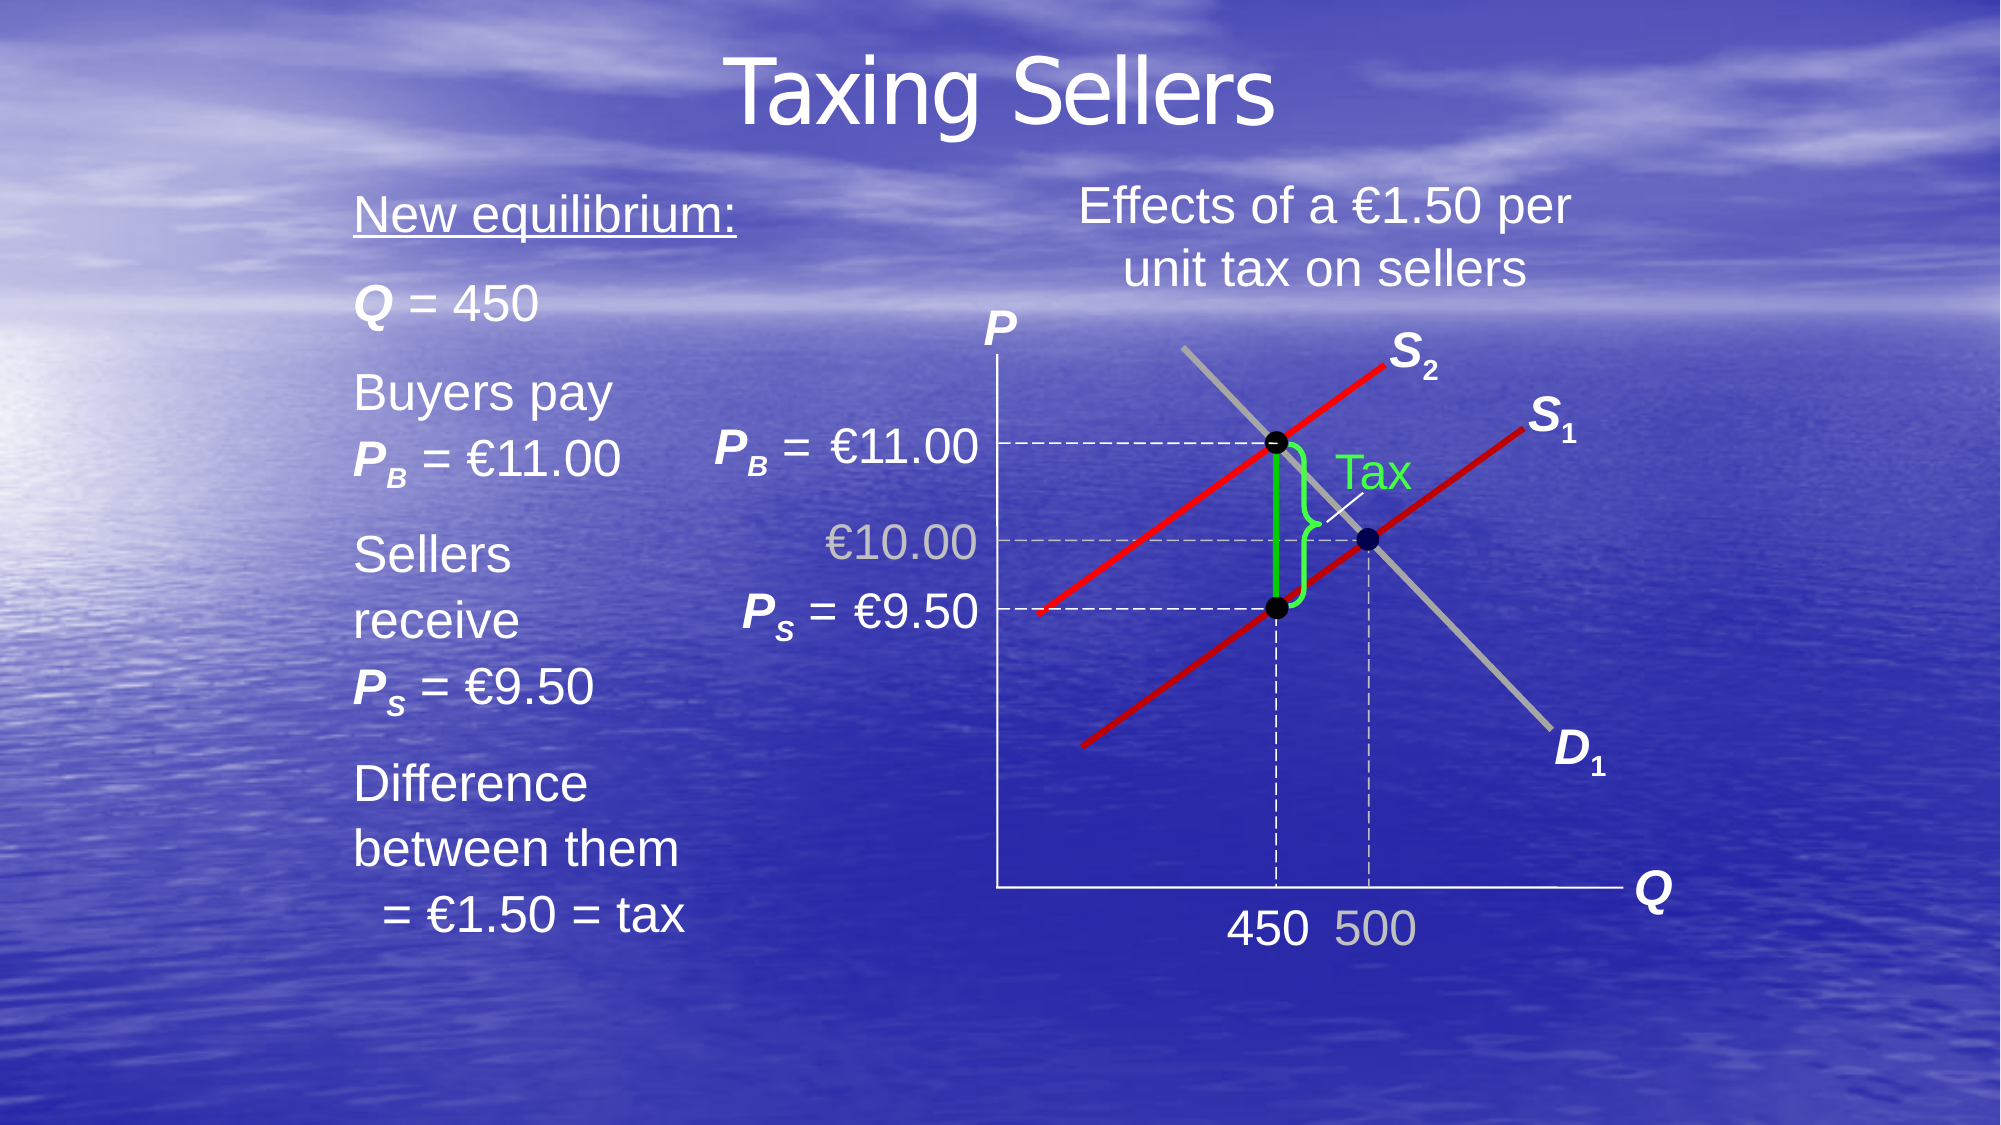

Taxing Sellers
Effects of a €1.50 per unit tax on sellers
New equilibrium:
Q = 450
Buyers pay
PB = €11.00
Sellers
receive
PS = €9.50
Difference between them
  = €1.50 = tax
P

Q
S2

D1
S1

PB =
€11.00

450
Tax

€10.00

500
PS =
€9.50